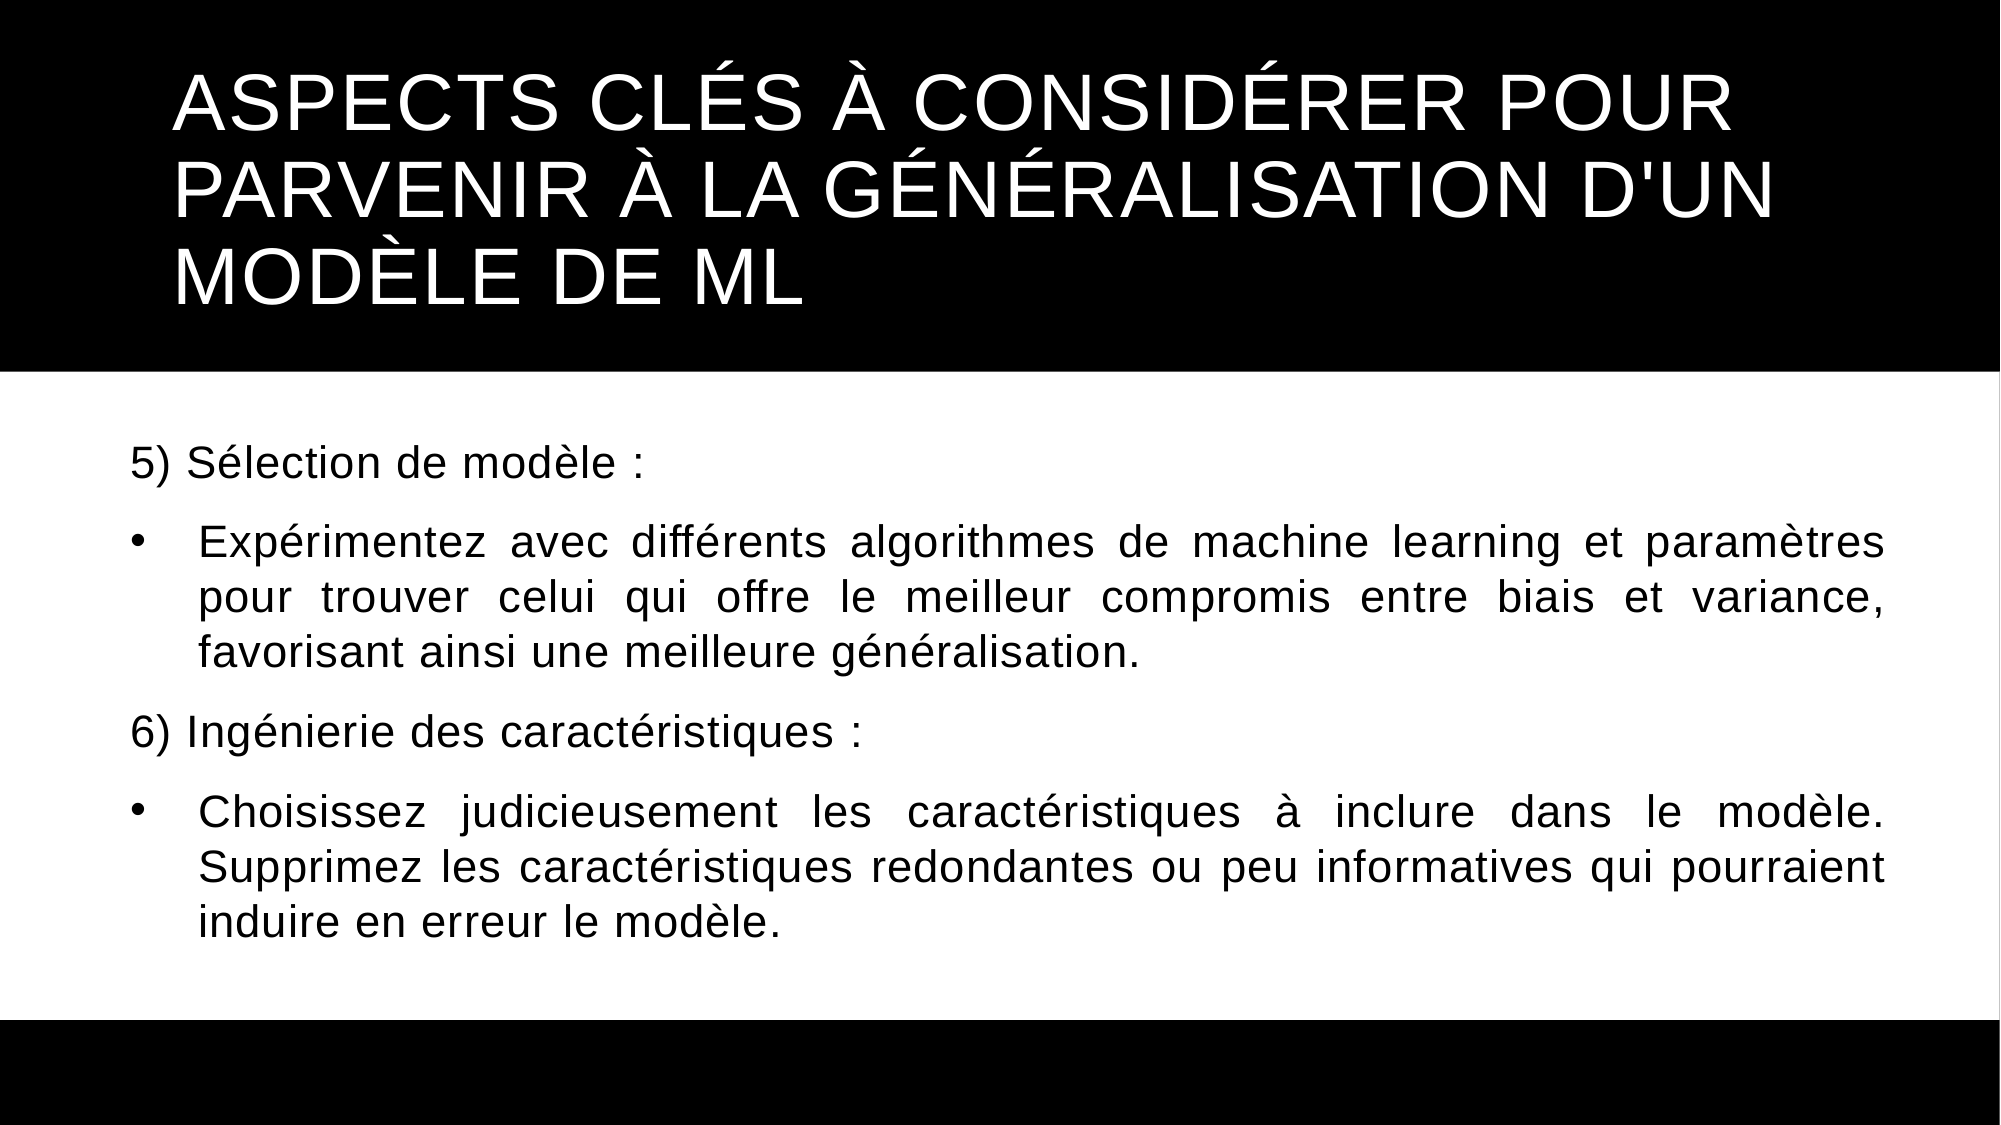

# aspects clés à considérer pour parvenir à la généralisation d'un modèle de ML

5) Sélection de modèle :
Expérimentez avec différents algorithmes de machine learning et paramètres pour trouver celui qui offre le meilleur compromis entre biais et variance, favorisant ainsi une meilleure généralisation.
6) Ingénierie des caractéristiques :
Choisissez judicieusement les caractéristiques à inclure dans le modèle. Supprimez les caractéristiques redondantes ou peu informatives qui pourraient induire en erreur le modèle.